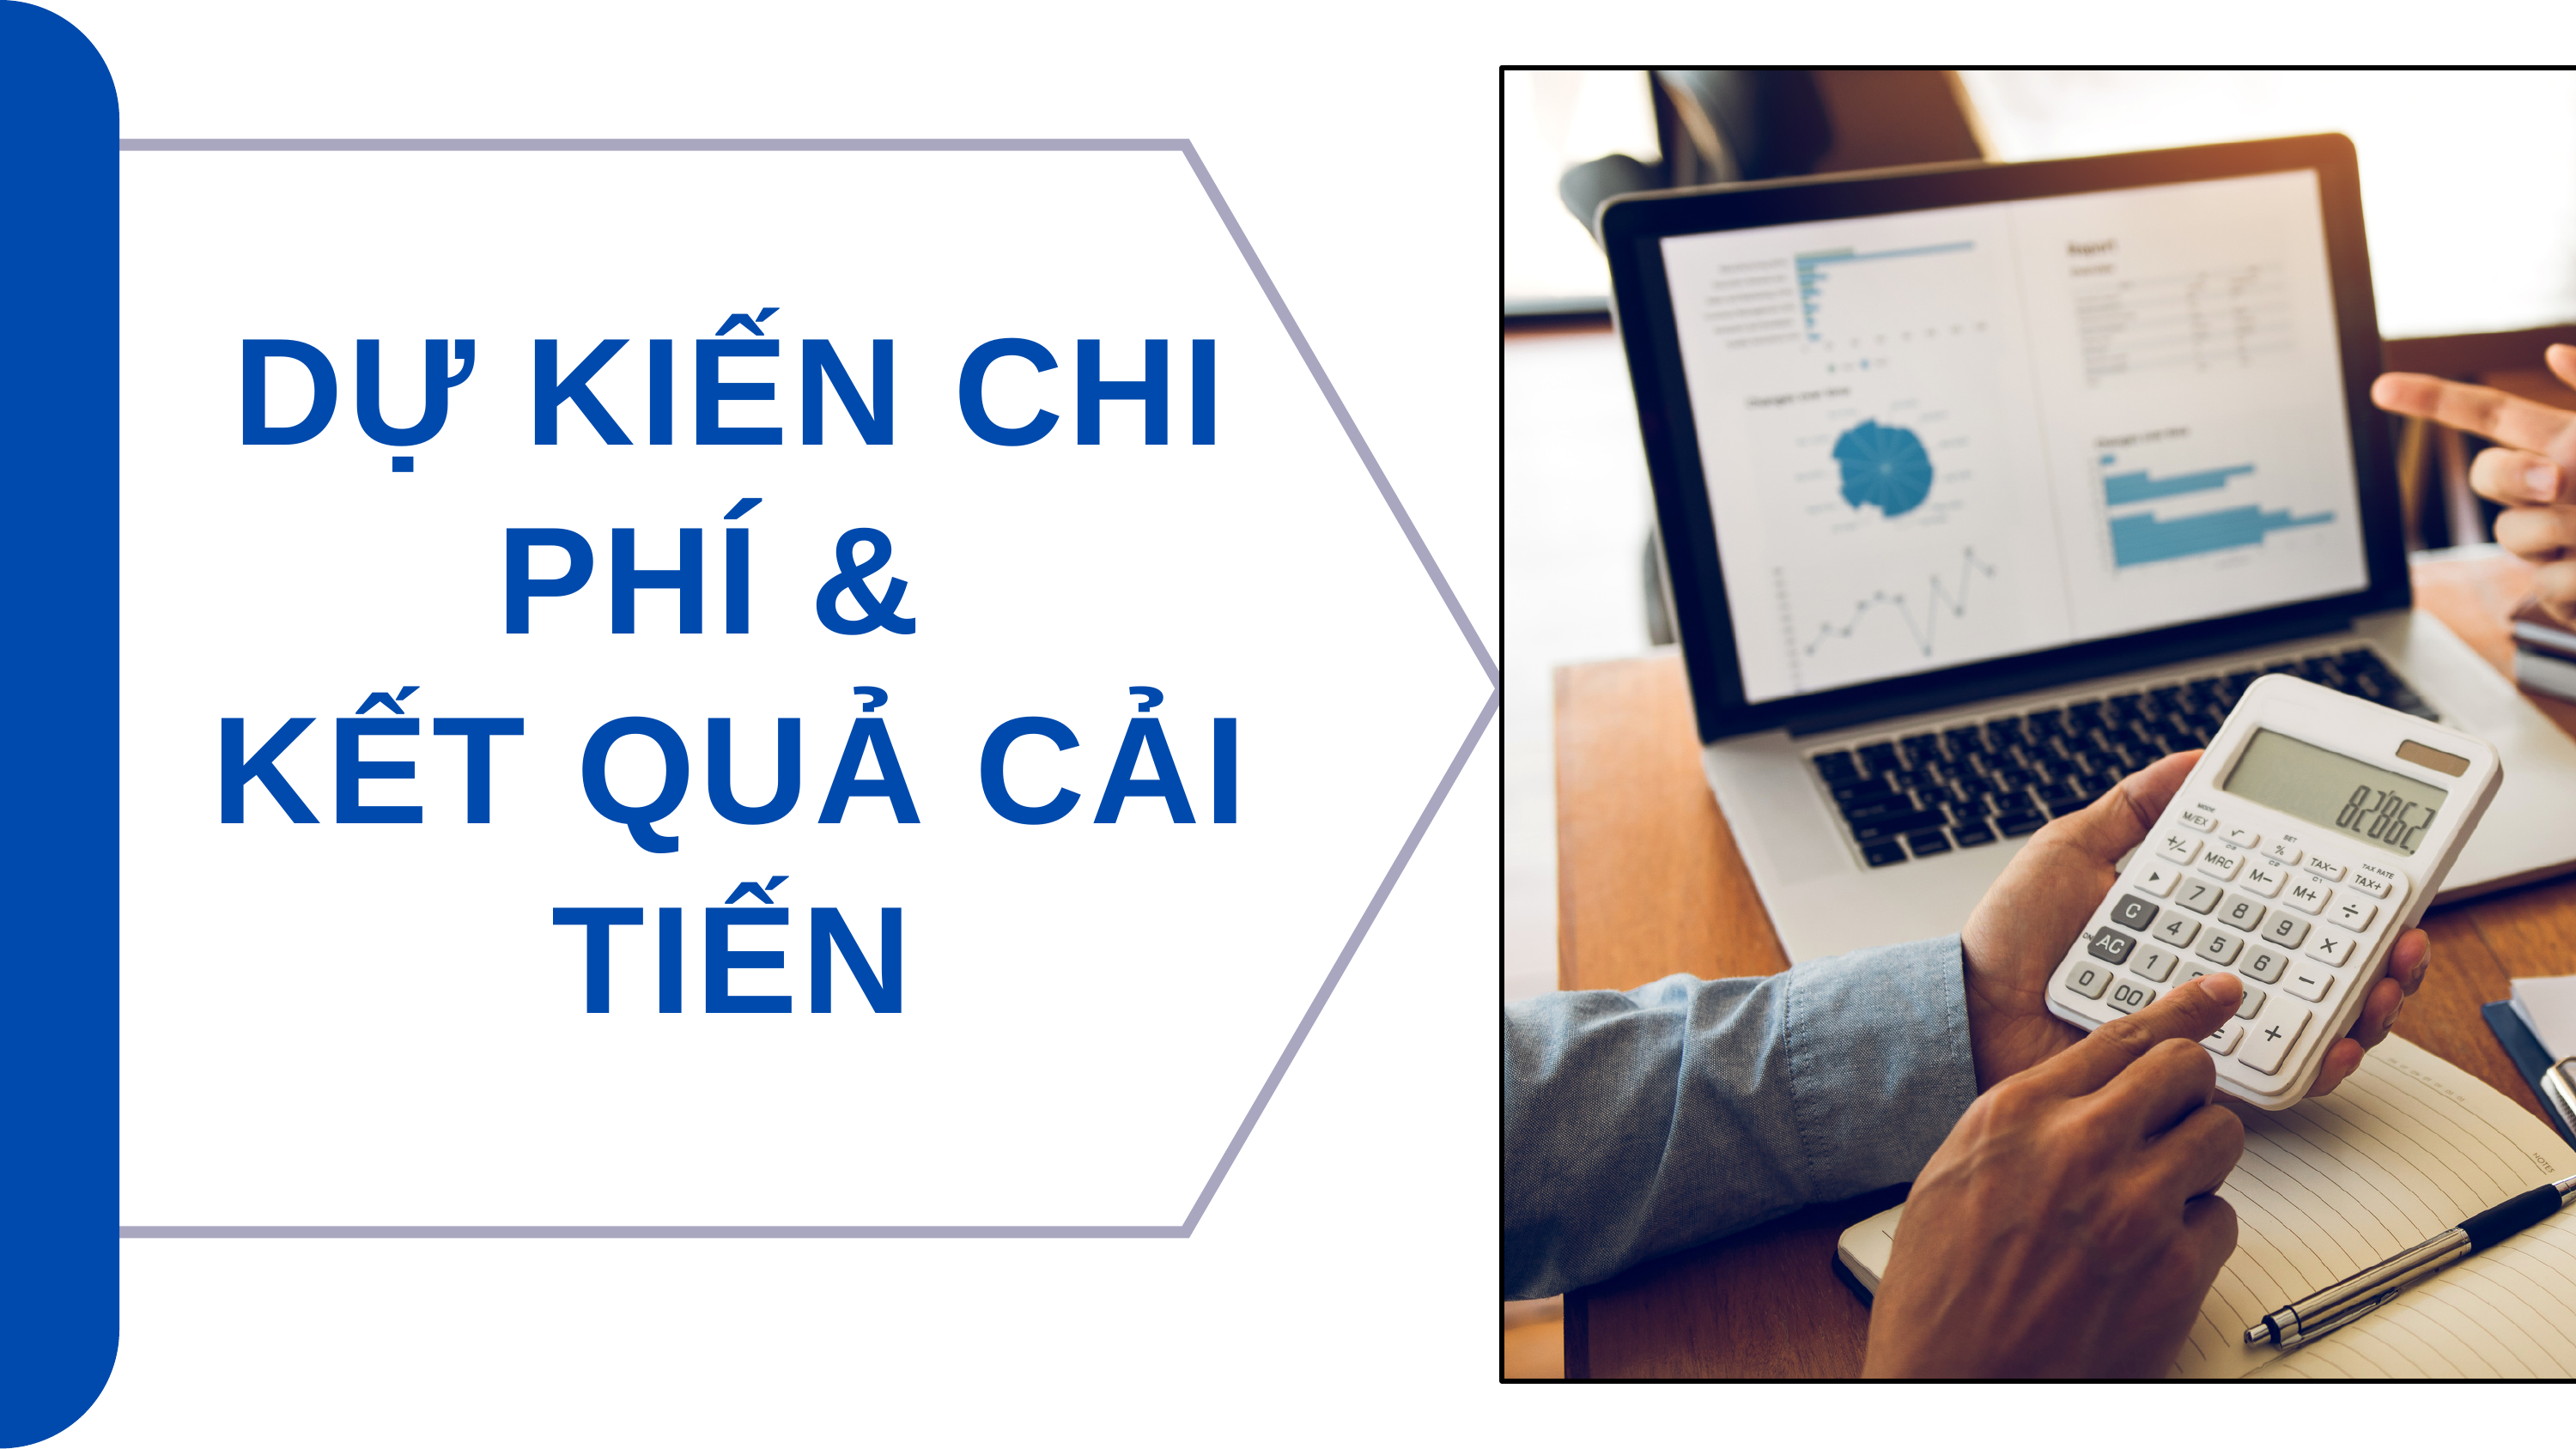

DỰ KIẾN CHI PHÍ &
KẾT QUẢ CẢI TIẾN